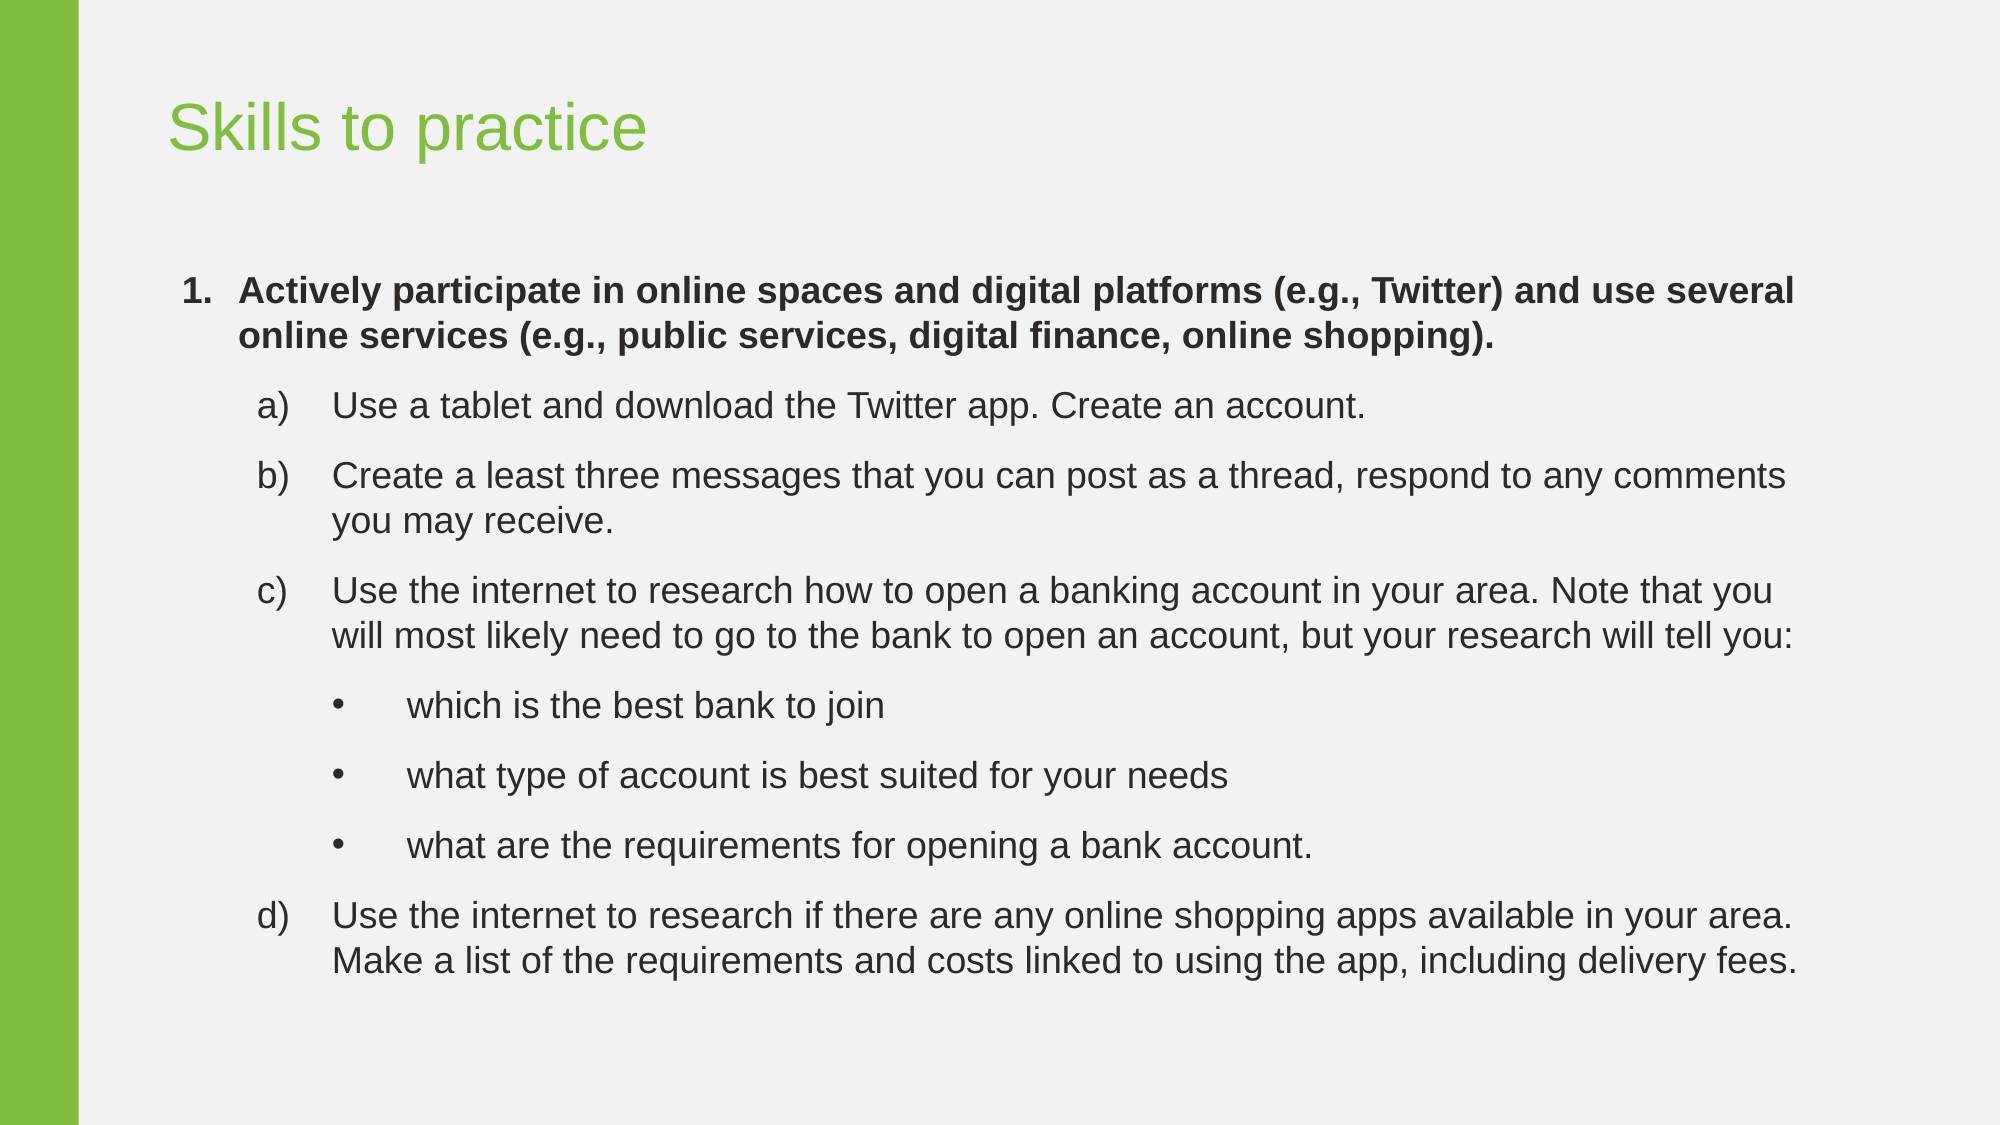

Skills to practice
Actively participate in online spaces and digital platforms (e.g., Twitter) and use several online services (e.g., public services, digital finance, online shopping).
Use a tablet and download the Twitter app. Create an account.
Create a least three messages that you can post as a thread, respond to any comments you may receive.
Use the internet to research how to open a banking account in your area. Note that you will most likely need to go to the bank to open an account, but your research will tell you:
which is the best bank to join
what type of account is best suited for your needs
what are the requirements for opening a bank account.
Use the internet to research if there are any online shopping apps available in your area. Make a list of the requirements and costs linked to using the app, including delivery fees.